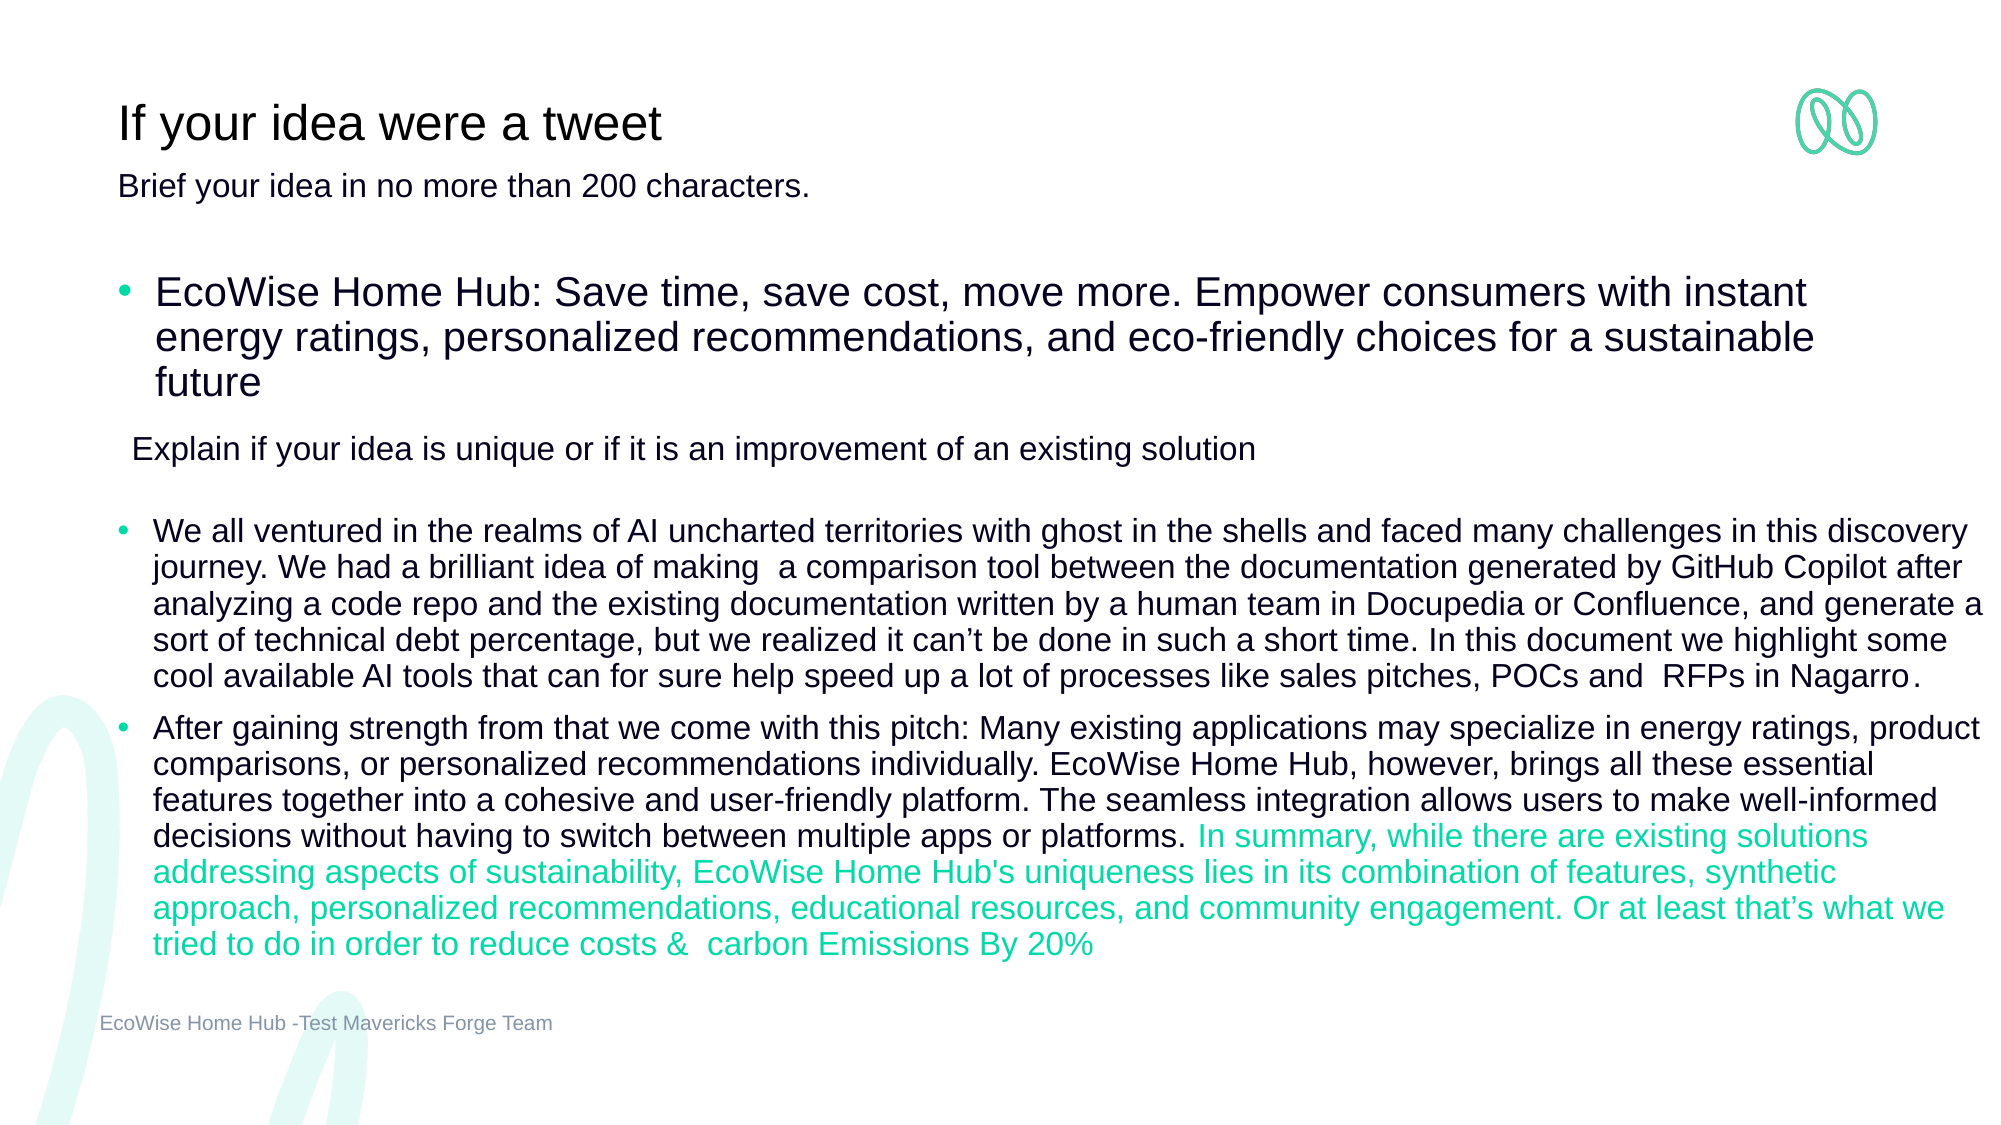

# If your idea were a tweet
Brief your idea in no more than 200 characters.
EcoWise Home Hub: Save time, save cost, move more. Empower consumers with instant energy ratings, personalized recommendations, and eco-friendly choices for a sustainable future
Explain if your idea is unique or if it is an improvement of an existing solution
We all ventured in the realms of AI uncharted territories with ghost in the shells and faced many challenges in this discovery journey. We had a brilliant idea of making  a comparison tool between the documentation generated by GitHub Copilot after analyzing a code repo and the existing documentation written by a human team in Docupedia or Confluence, and generate a sort of technical debt percentage, but we realized it can’t be done in such a short time. In this document we highlight some cool available AI tools that can for sure help speed up a lot of processes like sales pitches, POCs and  RFPs in Nagarro.
After gaining strength from that we come with this pitch: Many existing applications may specialize in energy ratings, product comparisons, or personalized recommendations individually. EcoWise Home Hub, however, brings all these essential features together into a cohesive and user-friendly platform. The seamless integration allows users to make well-informed decisions without having to switch between multiple apps or platforms. In summary, while there are existing solutions addressing aspects of sustainability, EcoWise Home Hub's uniqueness lies in its combination of features, synthetic approach, personalized recommendations, educational resources, and community engagement. Or at least that’s what we tried to do in order to reduce costs &  carbon Emissions By 20%
EcoWise Home Hub -Test Mavericks Forge Team